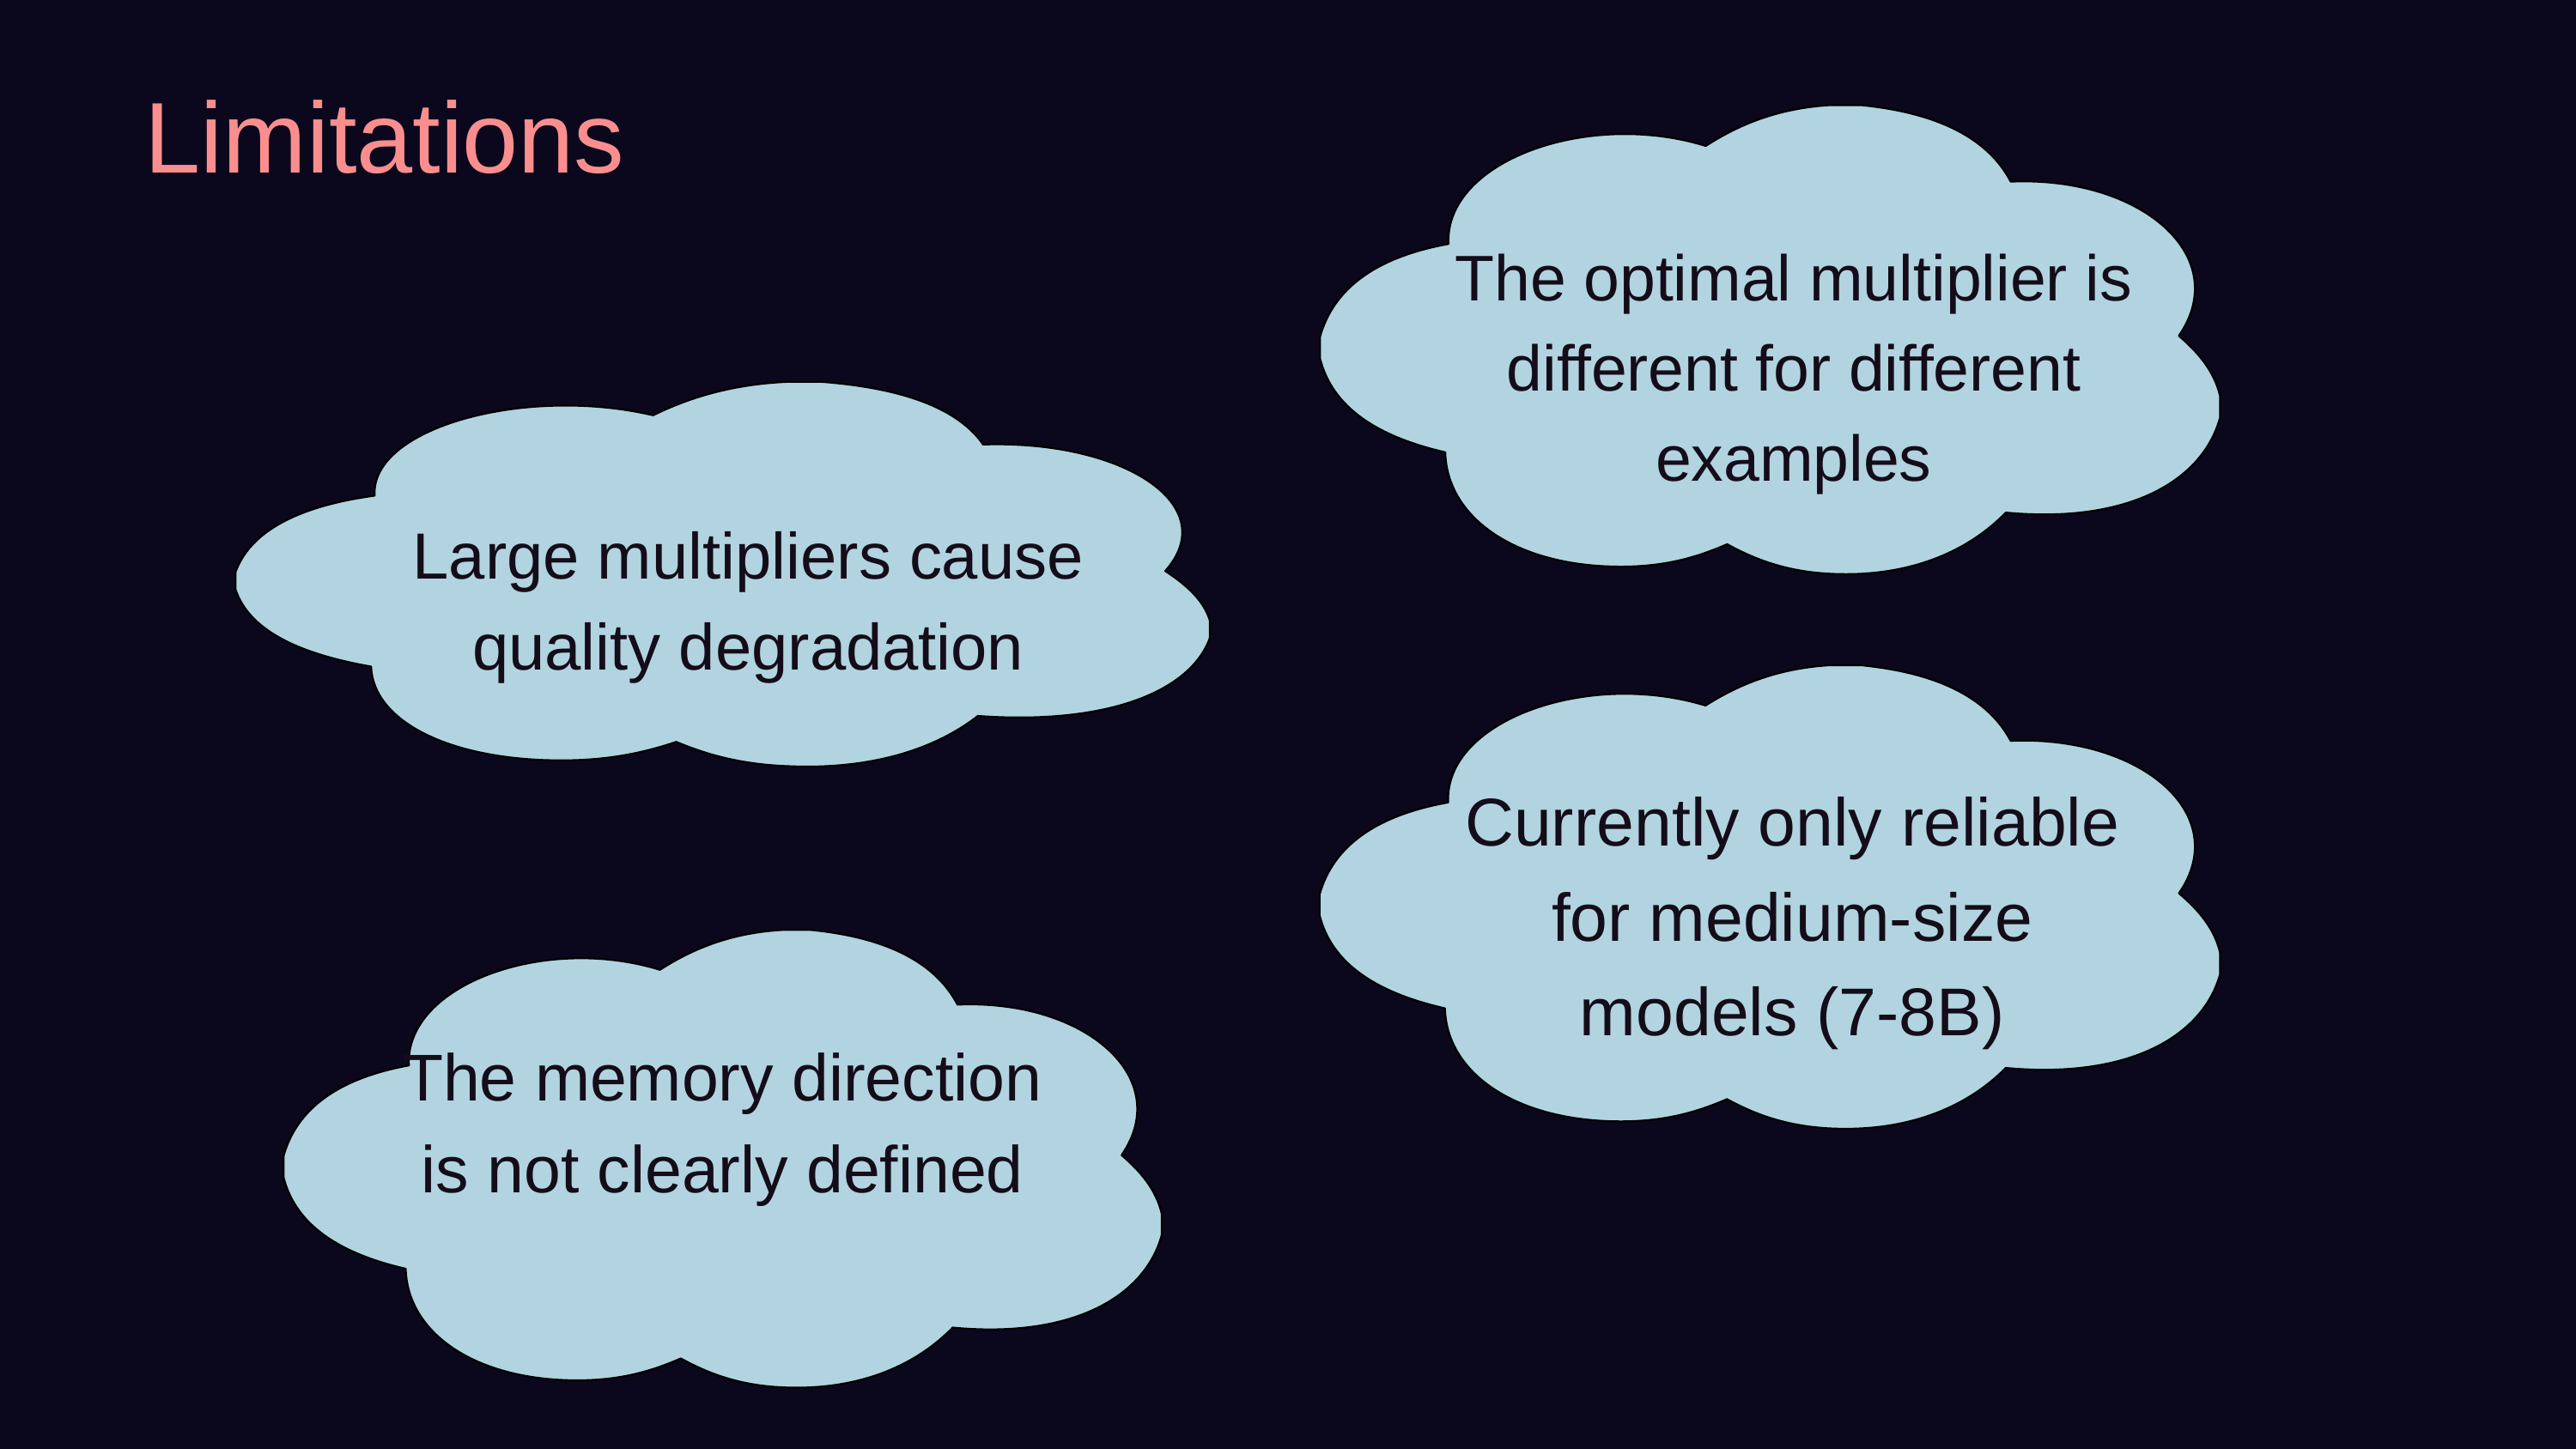

Limitations

The optimal multiplier is different for different examples

Large multipliers cause quality degradation

Currently only reliable for medium-size models (7-8B)

The memory direction is not clearly defined